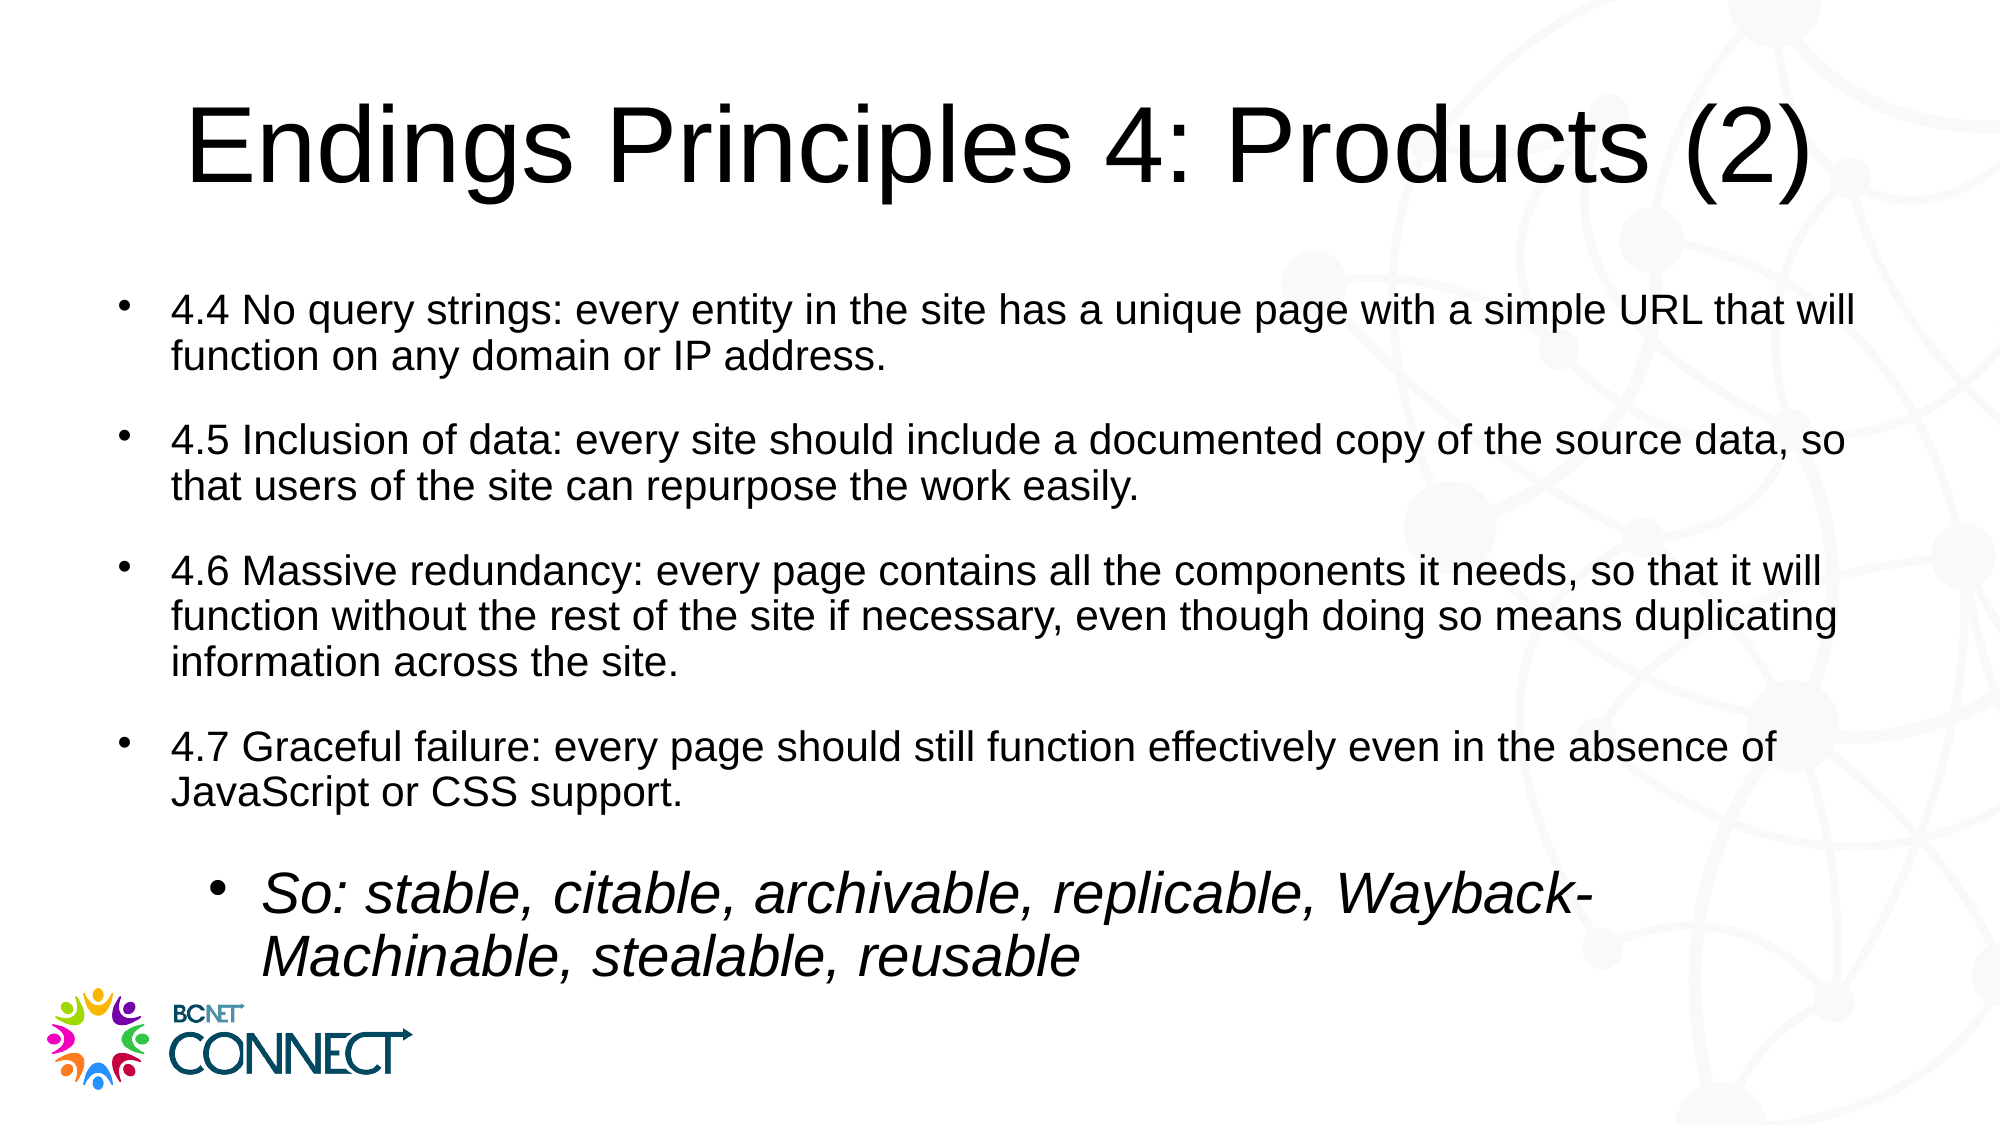

# Endings Principles 4: Products (2)

4.4 No query strings: every entity in the site has a unique page with a simple URL that will function on any domain or IP address.
4.5 Inclusion of data: every site should include a documented copy of the source data, so that users of the site can repurpose the work easily.
4.6 Massive redundancy: every page contains all the components it needs, so that it will function without the rest of the site if necessary, even though doing so means duplicating information across the site.
4.7 Graceful failure: every page should still function effectively even in the absence of JavaScript or CSS support.
So: stable, citable, archivable, replicable, Wayback-Machinable, stealable, reusable